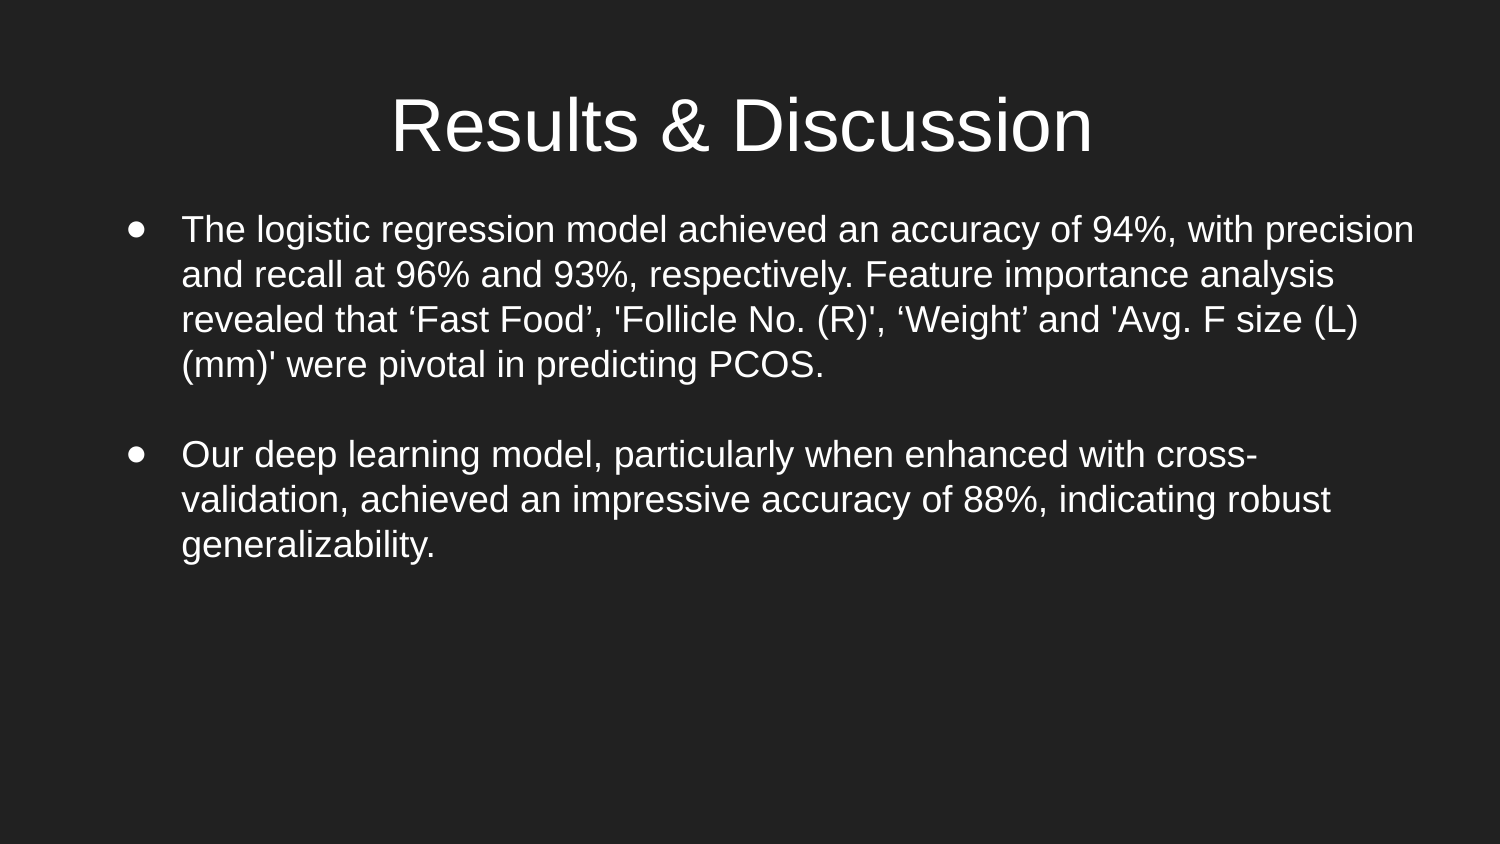

# Results & Discussion
The logistic regression model achieved an accuracy of 94%, with precision and recall at 96% and 93%, respectively. Feature importance analysis revealed that ‘Fast Food’, 'Follicle No. (R)', ‘Weight’ and 'Avg. F size (L) (mm)' were pivotal in predicting PCOS.

Our deep learning model, particularly when enhanced with cross-validation, achieved an impressive accuracy of 88%, indicating robust generalizability.